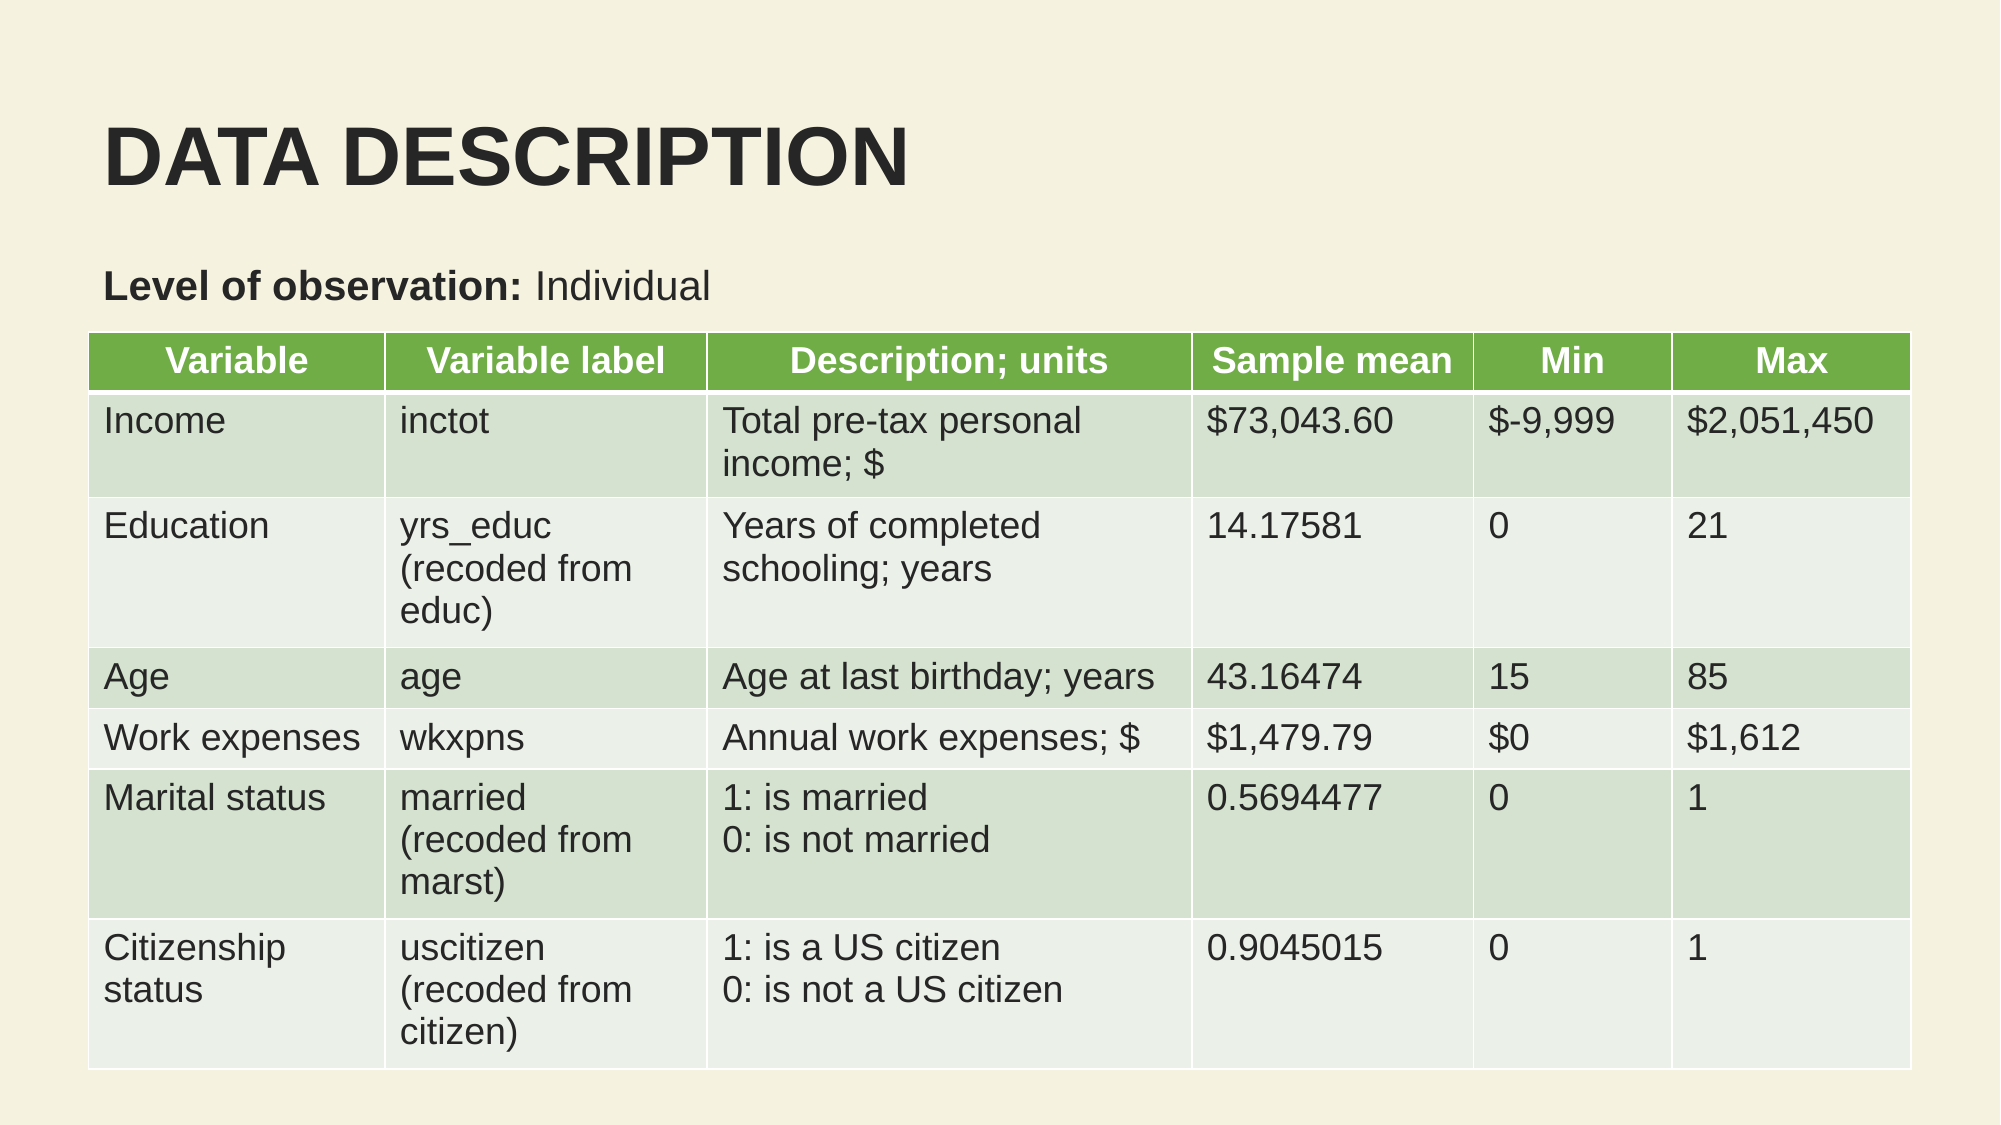

DATA DESCRIPTION
Level of observation: Individual
| Variable | Variable label | Description; units | Sample mean | Min | Max |
| --- | --- | --- | --- | --- | --- |
| Income | inctot | Total pre-tax personal income; $ | $73,043.60 | $-9,999 | $2,051,450 |
| Education | yrs\_educ (recoded from educ) | Years of completed schooling; years | 14.17581 | 0 | 21 |
| Age | age | Age at last birthday; years | 43.16474 | 15 | 85 |
| Work expenses | wkxpns | Annual work expenses; $ | $1,479.79 | $0 | $1,612 |
| Marital status | married (recoded from marst) | 1: is married 0: is not married | 0.5694477 | 0 | 1 |
| Citizenship status | uscitizen (recoded from citizen) | 1: is a US citizen 0: is not a US citizen | 0.9045015 | 0 | 1 |